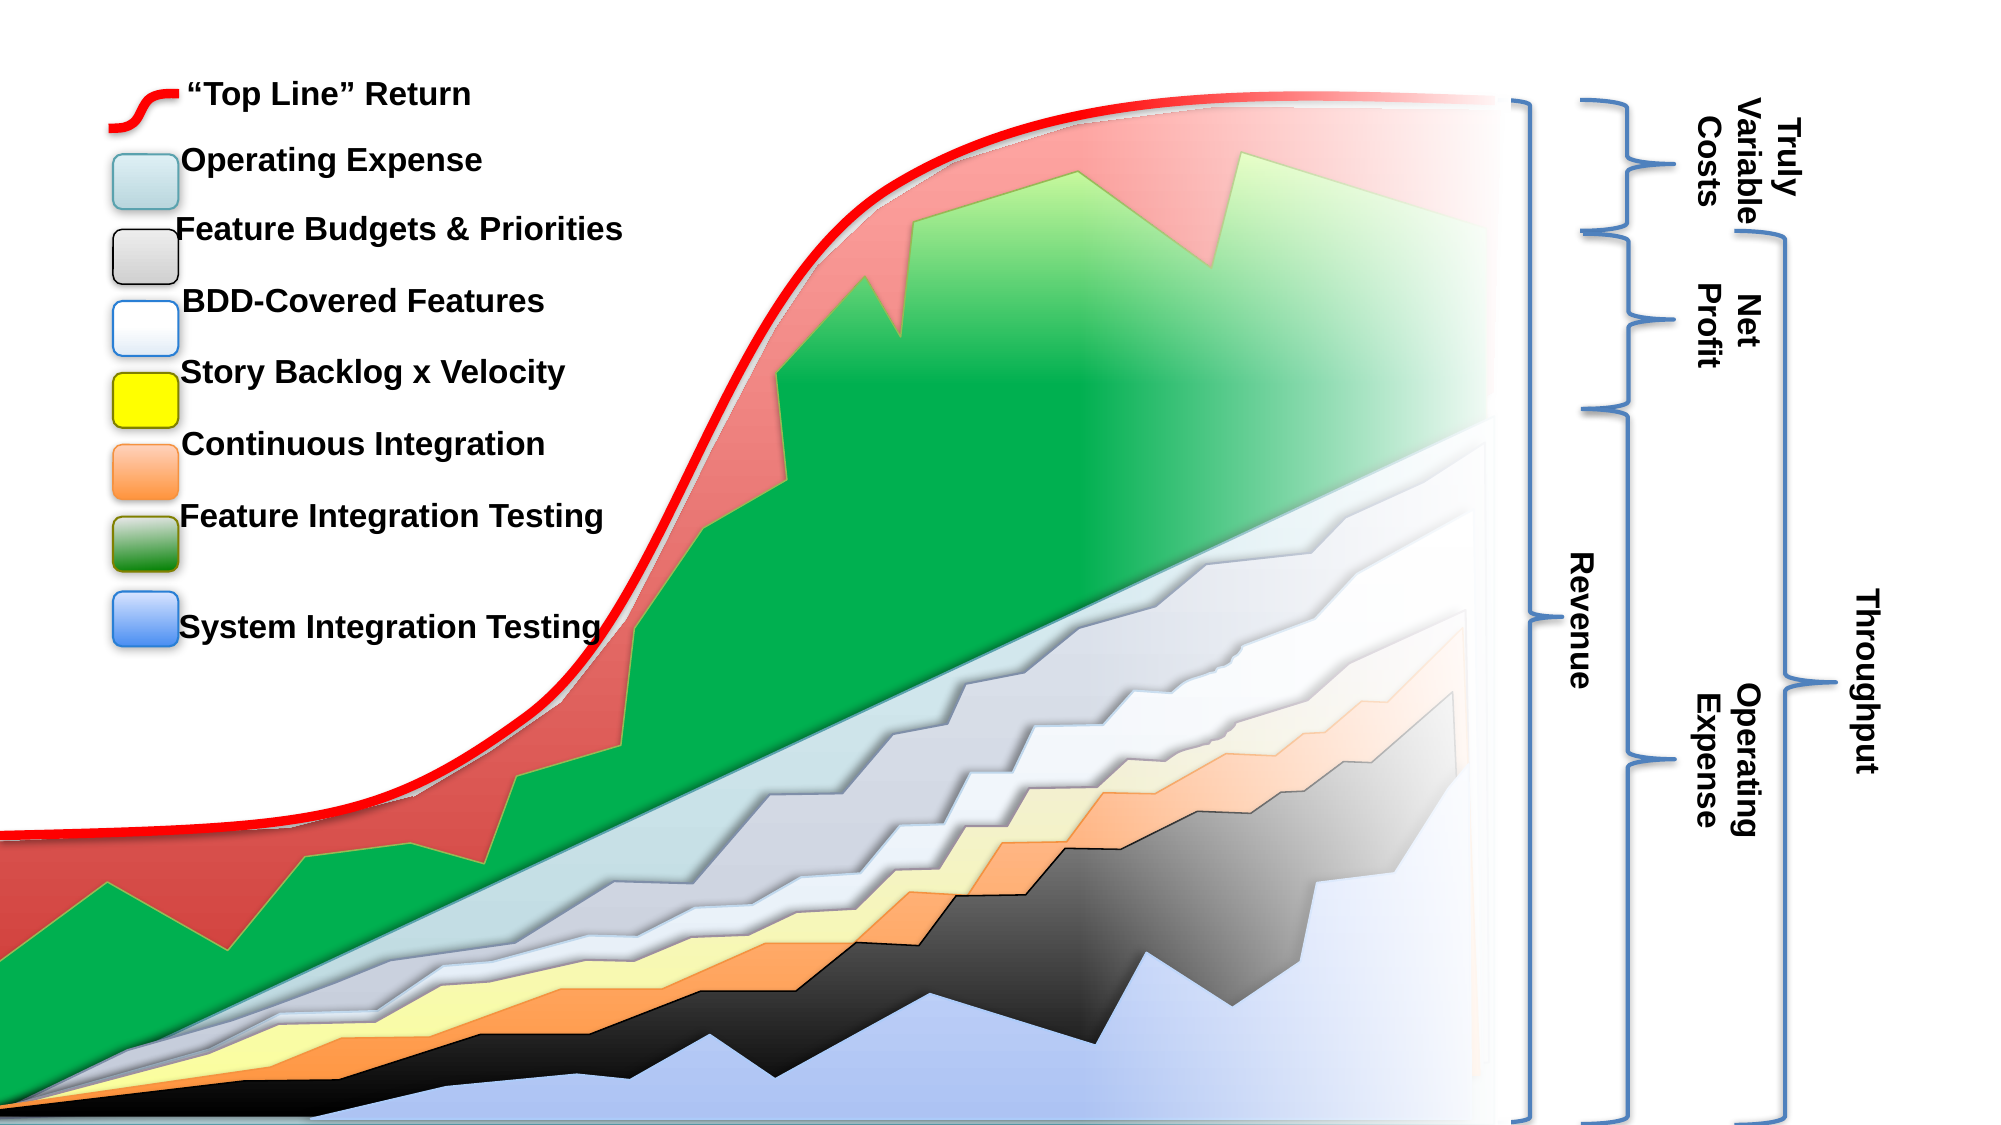

“Top Line” Return

BDD-Covered Features

Story Backlog x Velocity

Feature Budgets & Priorities

Continuous Integration

Feature Integration Testing

Operating Expense

Truly
Variable
Costs

Net
Profit

System Integration Testing
Revenue

Throughput

Operating
Expense